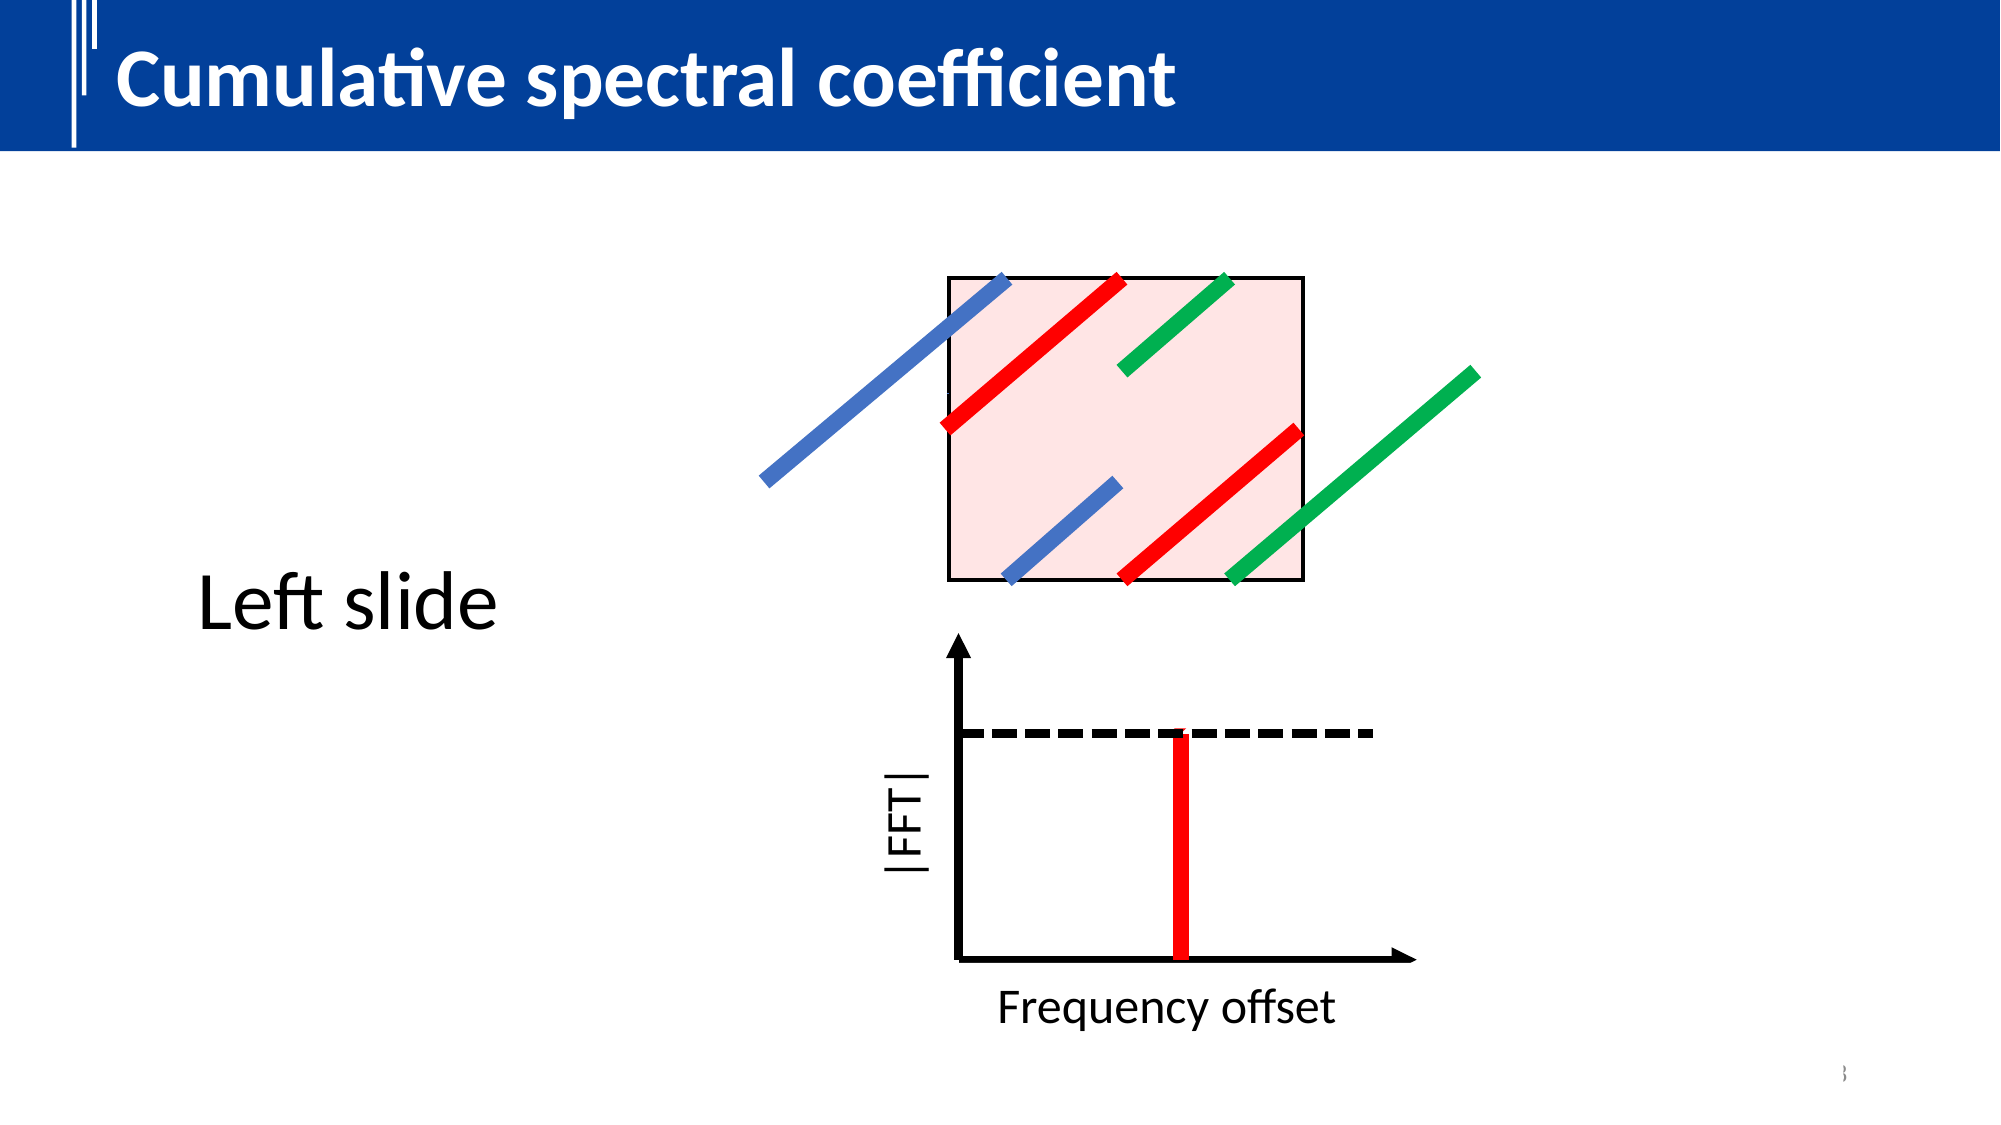

Cumulative spectral coefficient

Left slide
|FFT|

Frequency offset
18